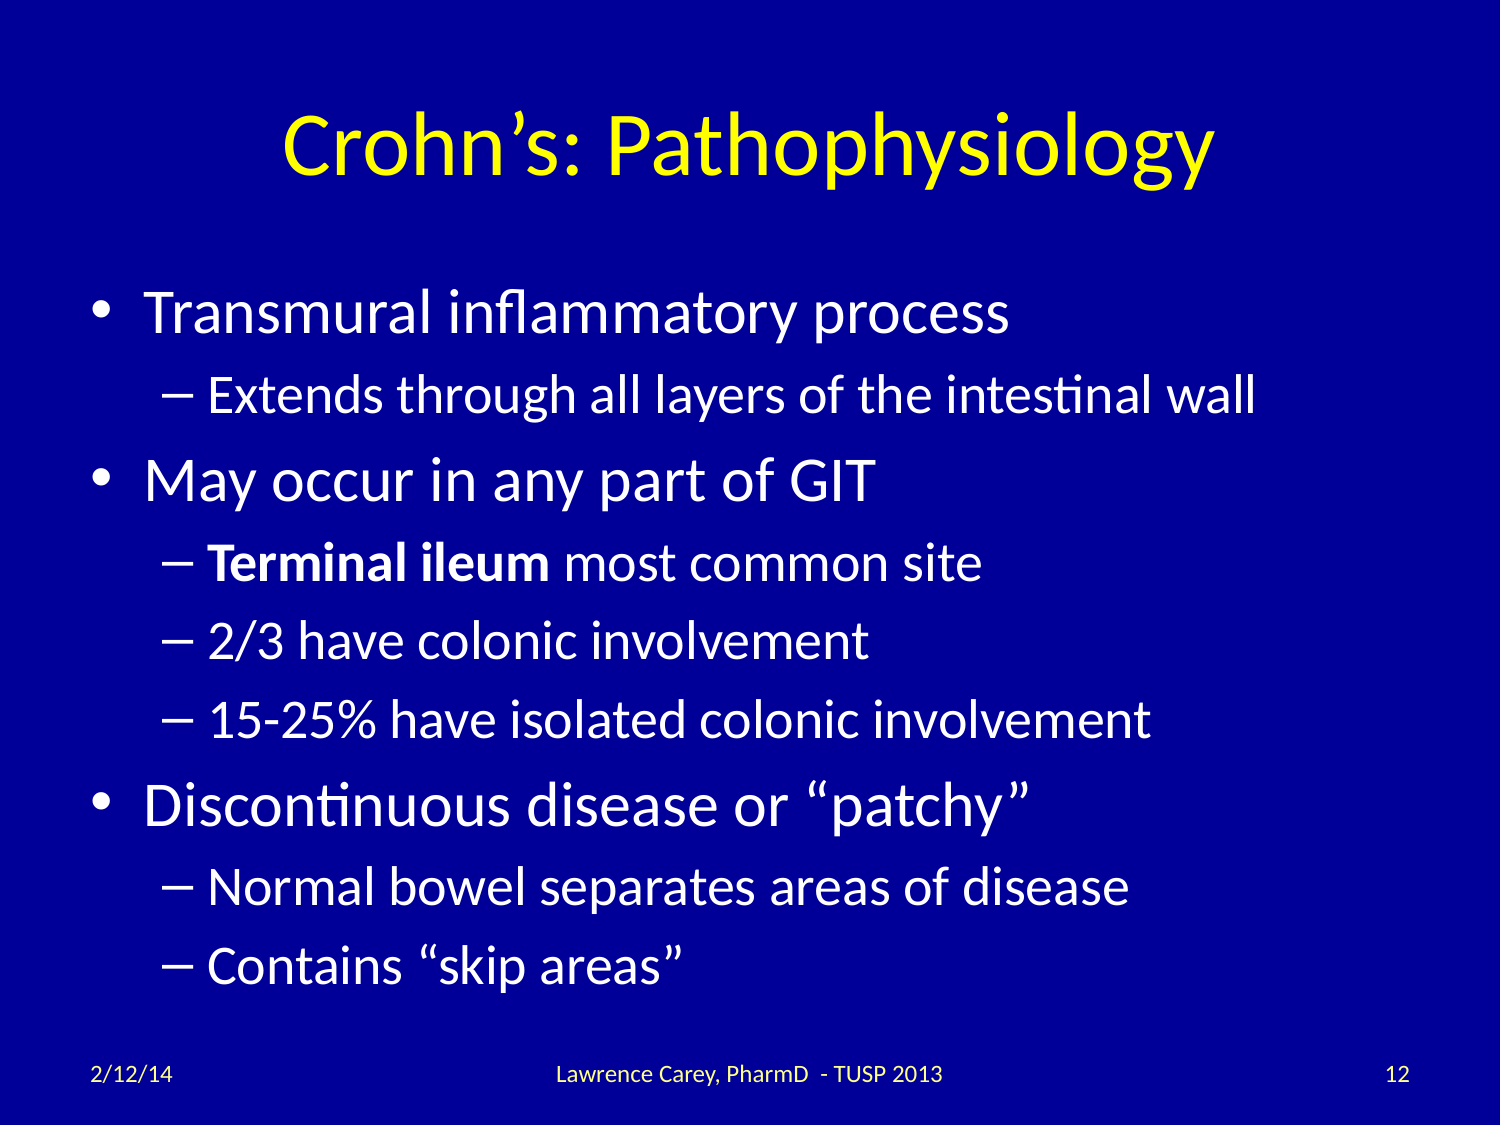

# Crohn’s: Pathophysiology
Transmural inflammatory process
Extends through all layers of the intestinal wall
May occur in any part of GIT
Terminal ileum most common site
2/3 have colonic involvement
15-25% have isolated colonic involvement
Discontinuous disease or “patchy”
Normal bowel separates areas of disease
Contains “skip areas”

2/12/14
Lawrence Carey, PharmD  - TUSP 2013
12